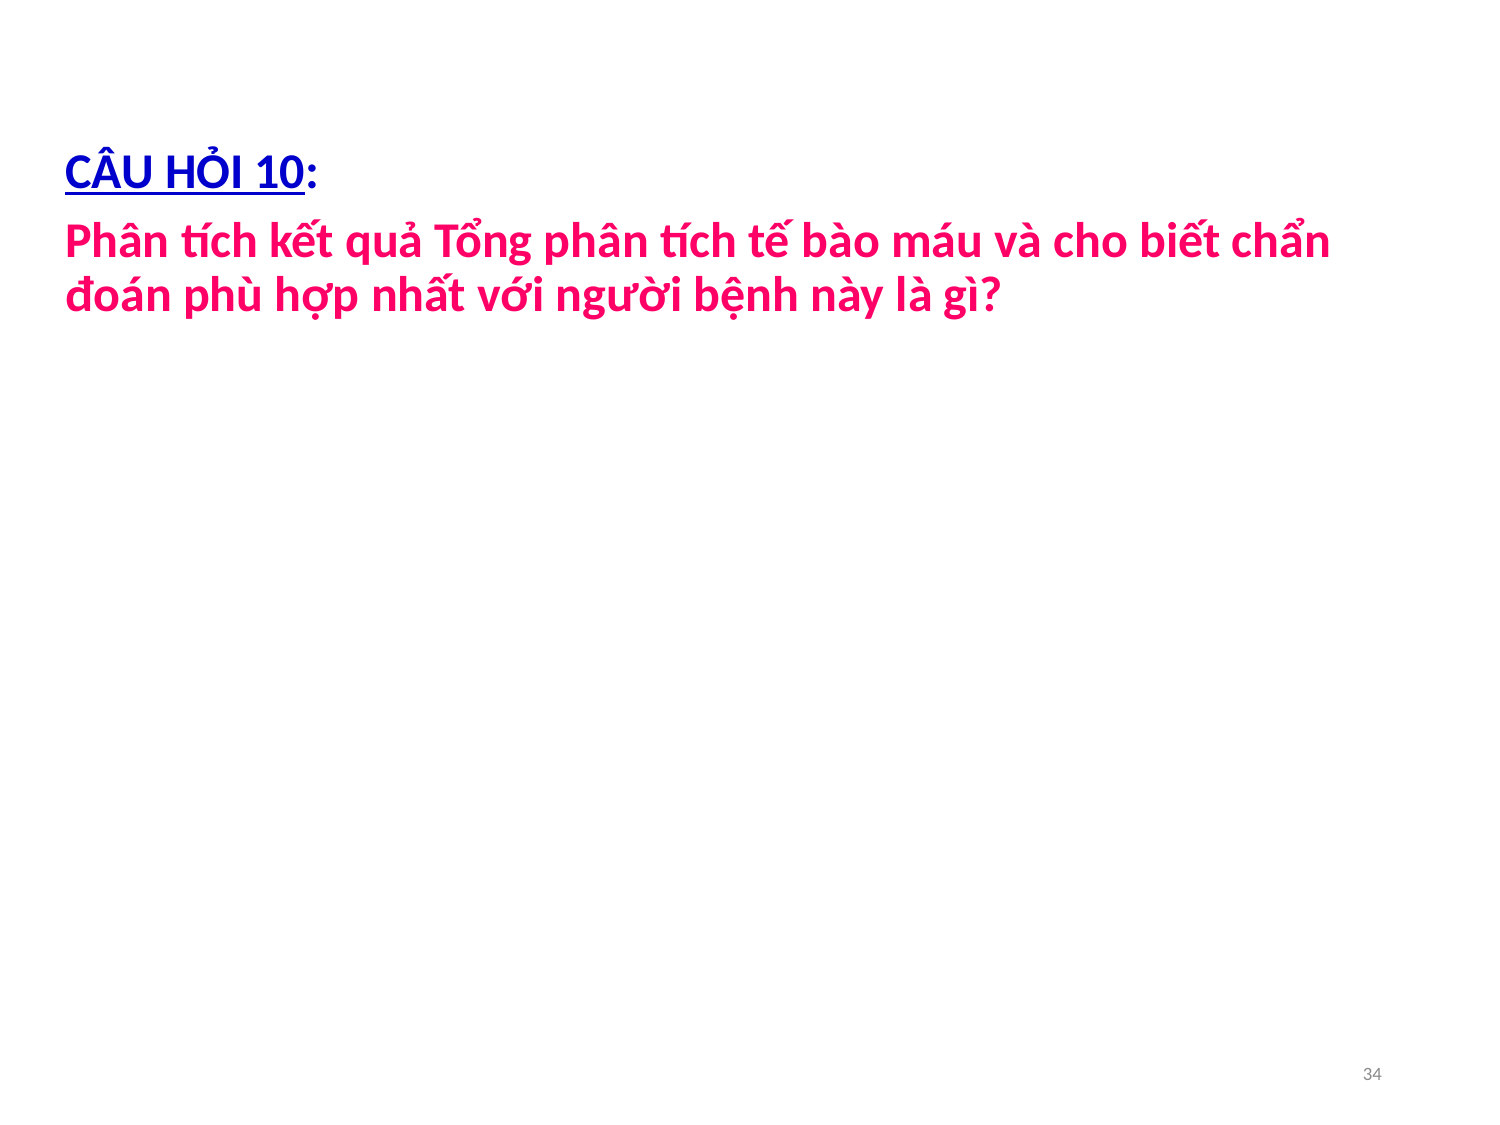

CÂU HỎI 10:
Phân tích kết quả Tổng phân tích tế bào máu và cho biết chẩn đoán phù hợp nhất với người bệnh này là gì?
34